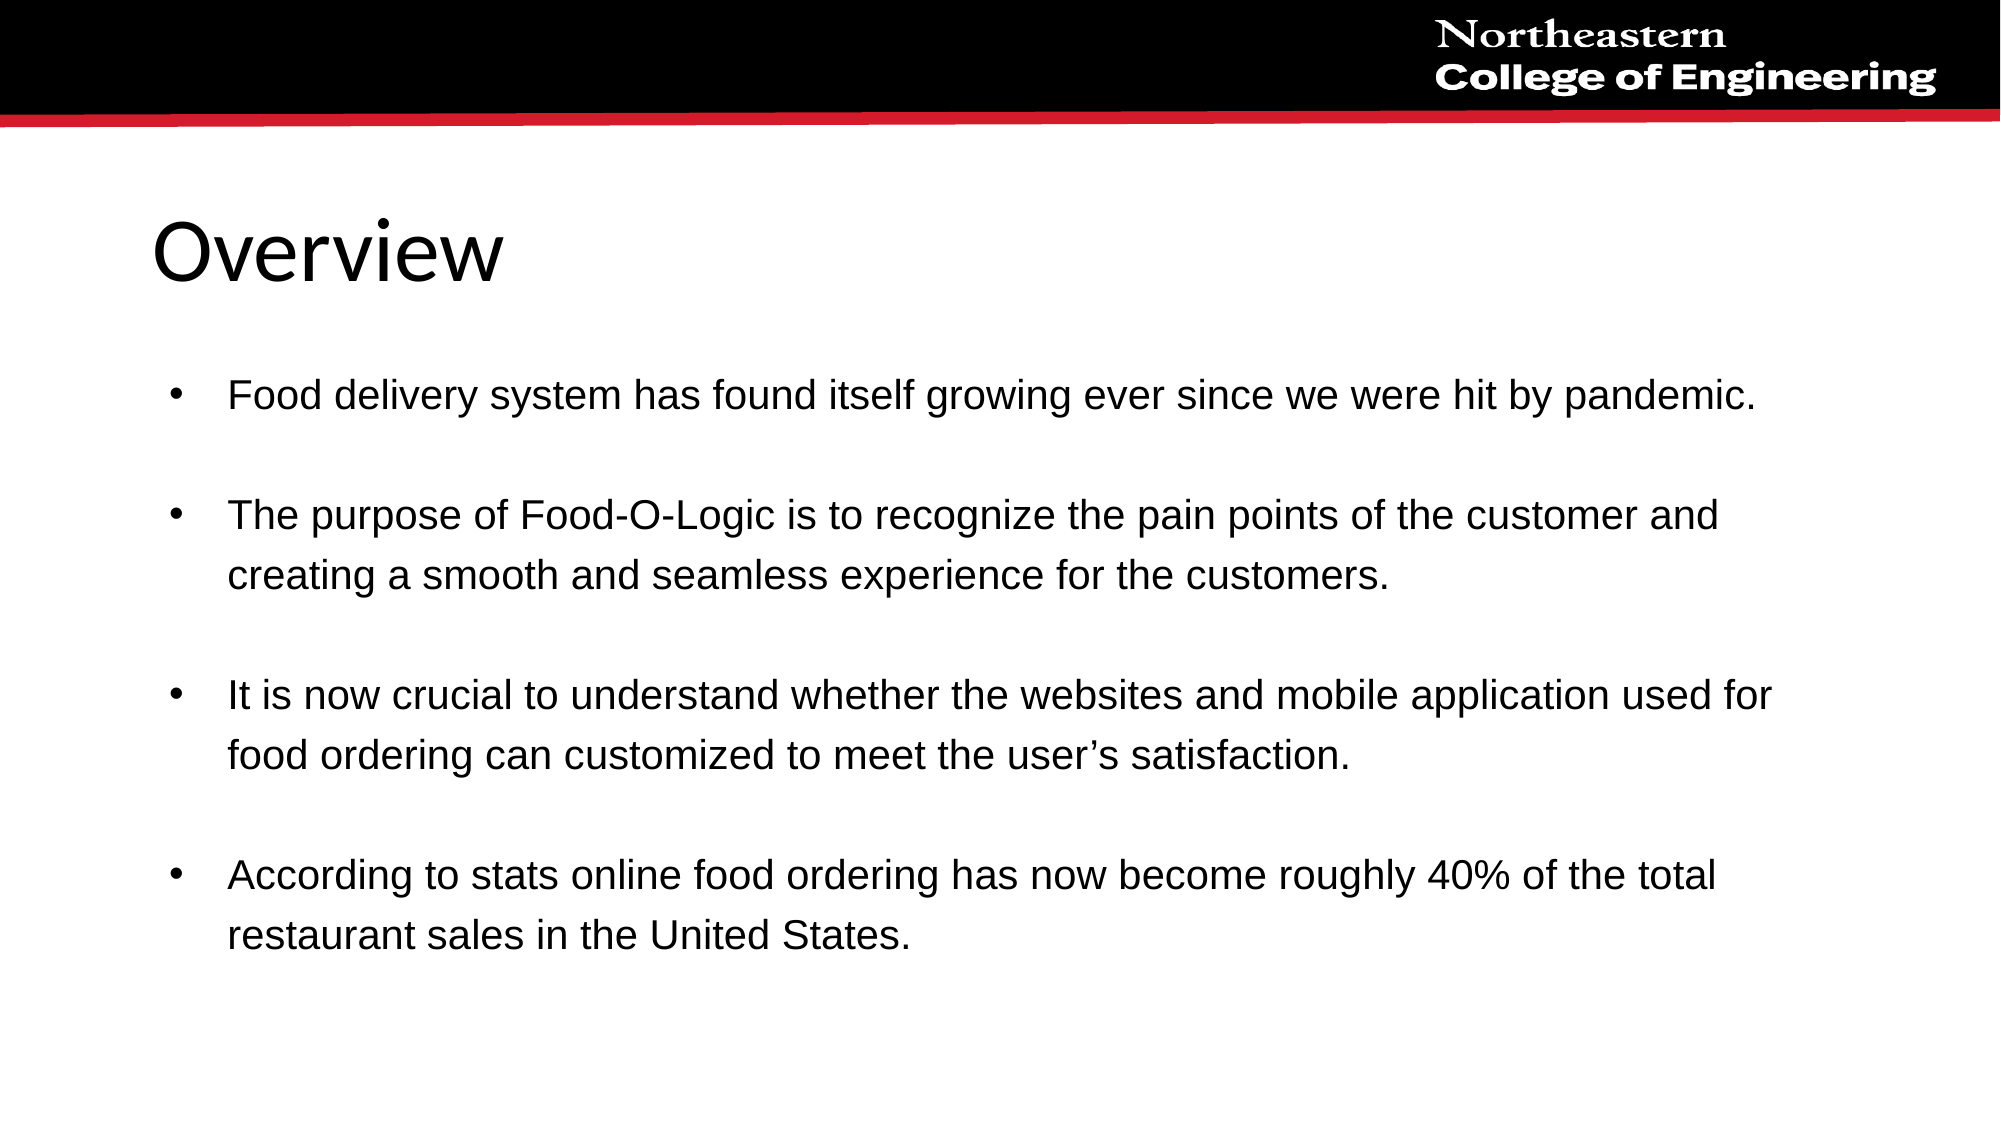

# Overview
Food delivery system has found itself growing ever since we were hit by pandemic.

The purpose of Food-O-Logic is to recognize the pain points of the customer and creating a smooth and seamless experience for the customers.

It is now crucial to understand whether the websites and mobile application used for food ordering can customized to meet the user’s satisfaction.

According to stats online food ordering has now become roughly 40% of the total restaurant sales in the United States.